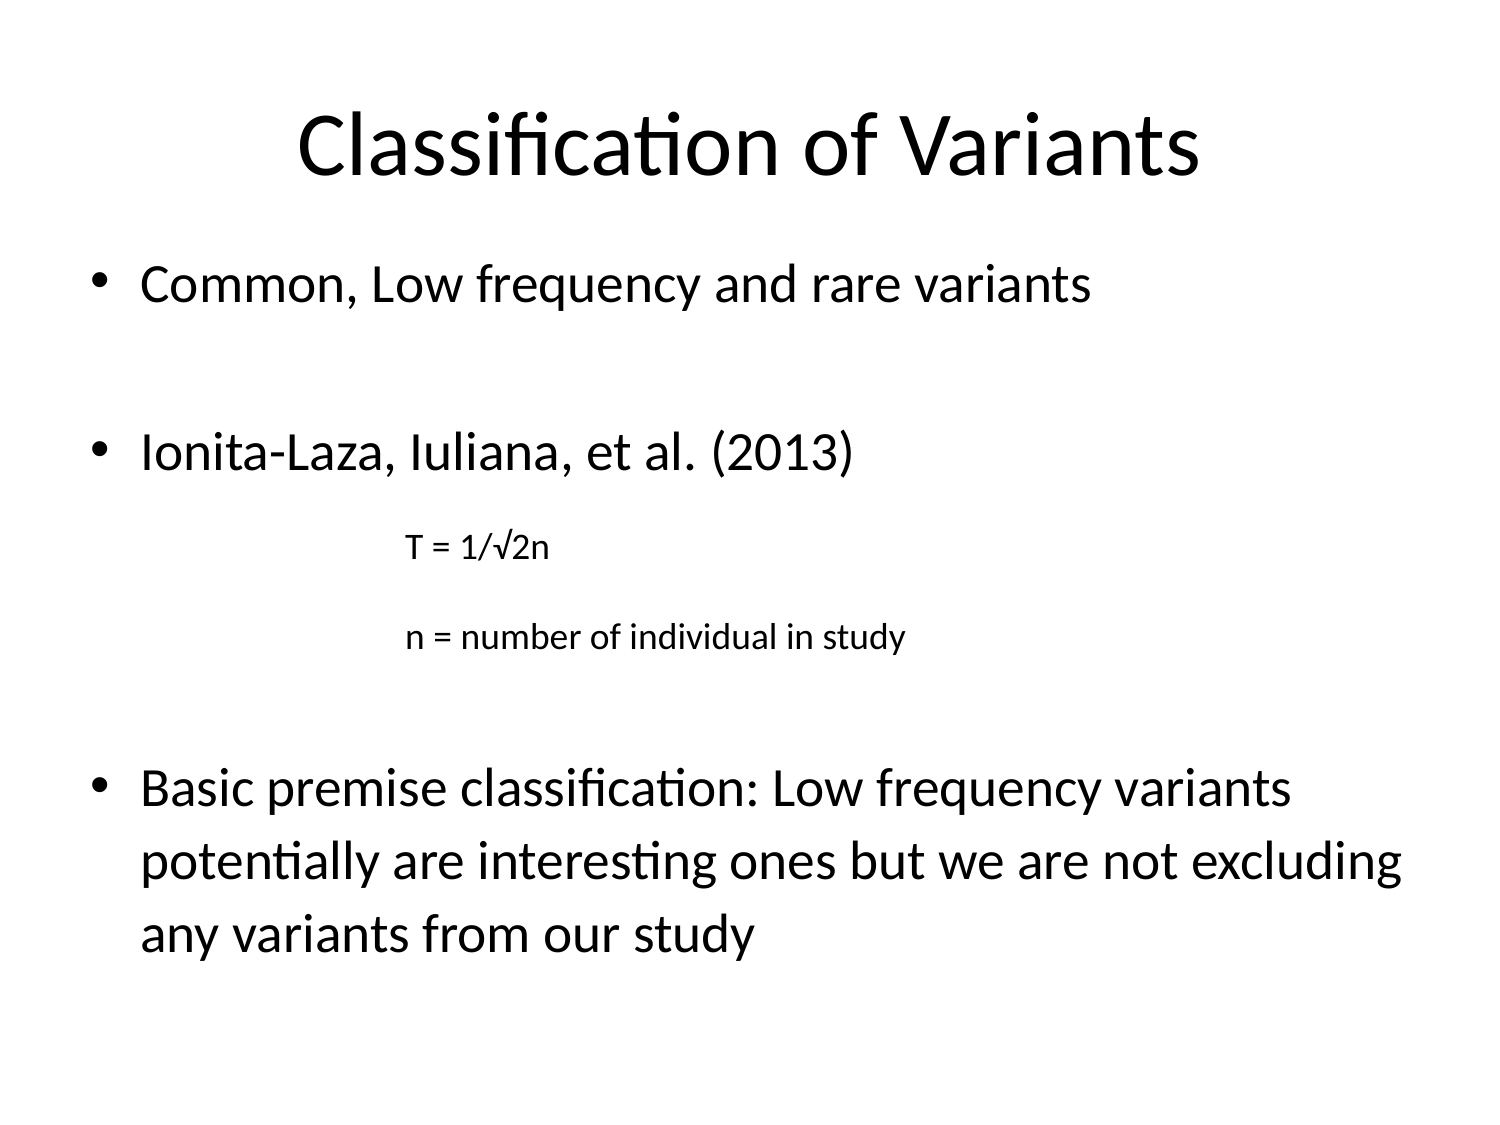

# Classification of Variants
Common, Low frequency and rare variants

Ionita-Laza, Iuliana, et al. (2013)

Basic premise classification: Low frequency variants potentially are interesting ones but we are not excluding any variants from our study

T = 1/√2n

n = number of individual in study